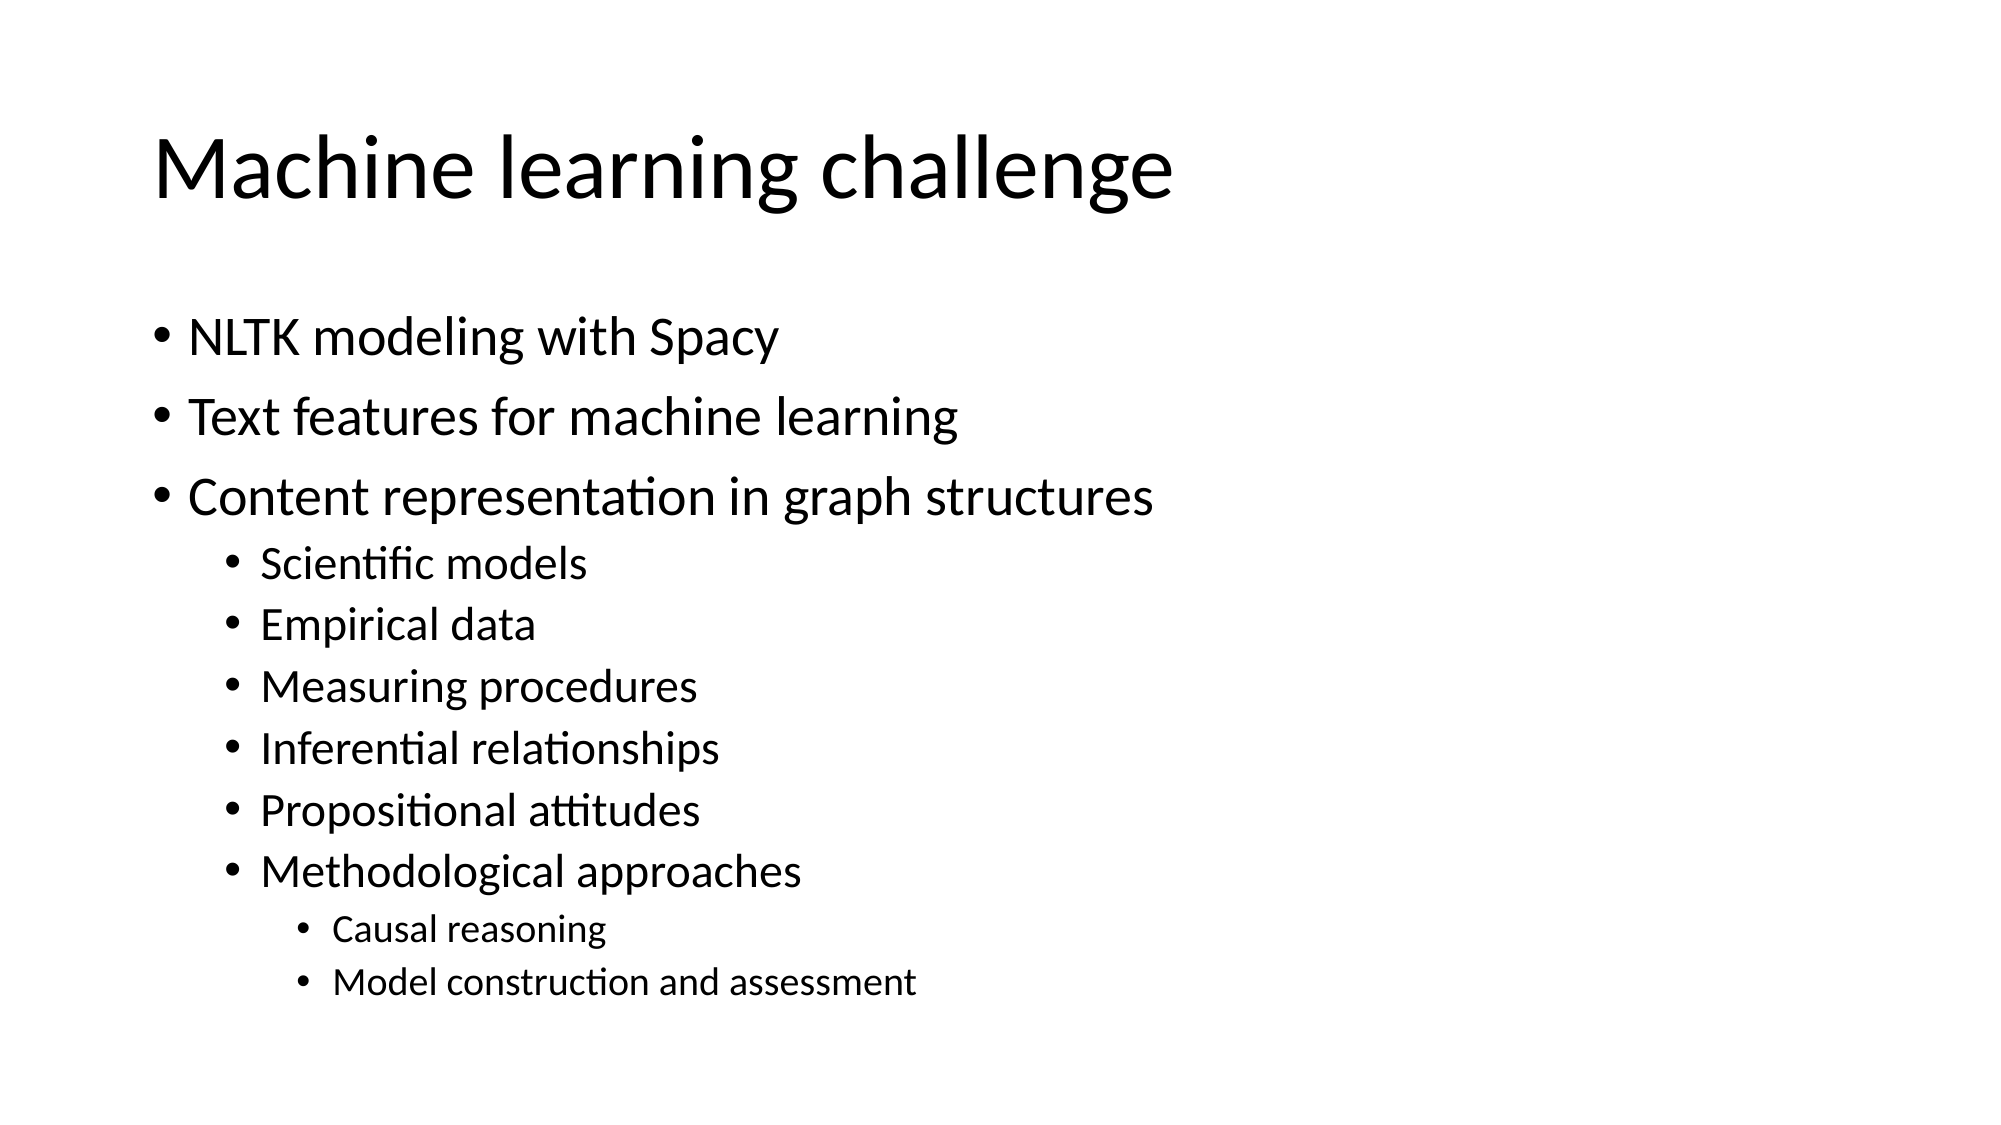

# Machine learning challenge
NLTK modeling with Spacy
Text features for machine learning
Content representation in graph structures
Scientific models
Empirical data
Measuring procedures
Inferential relationships
Propositional attitudes
Methodological approaches
Causal reasoning
Model construction and assessment